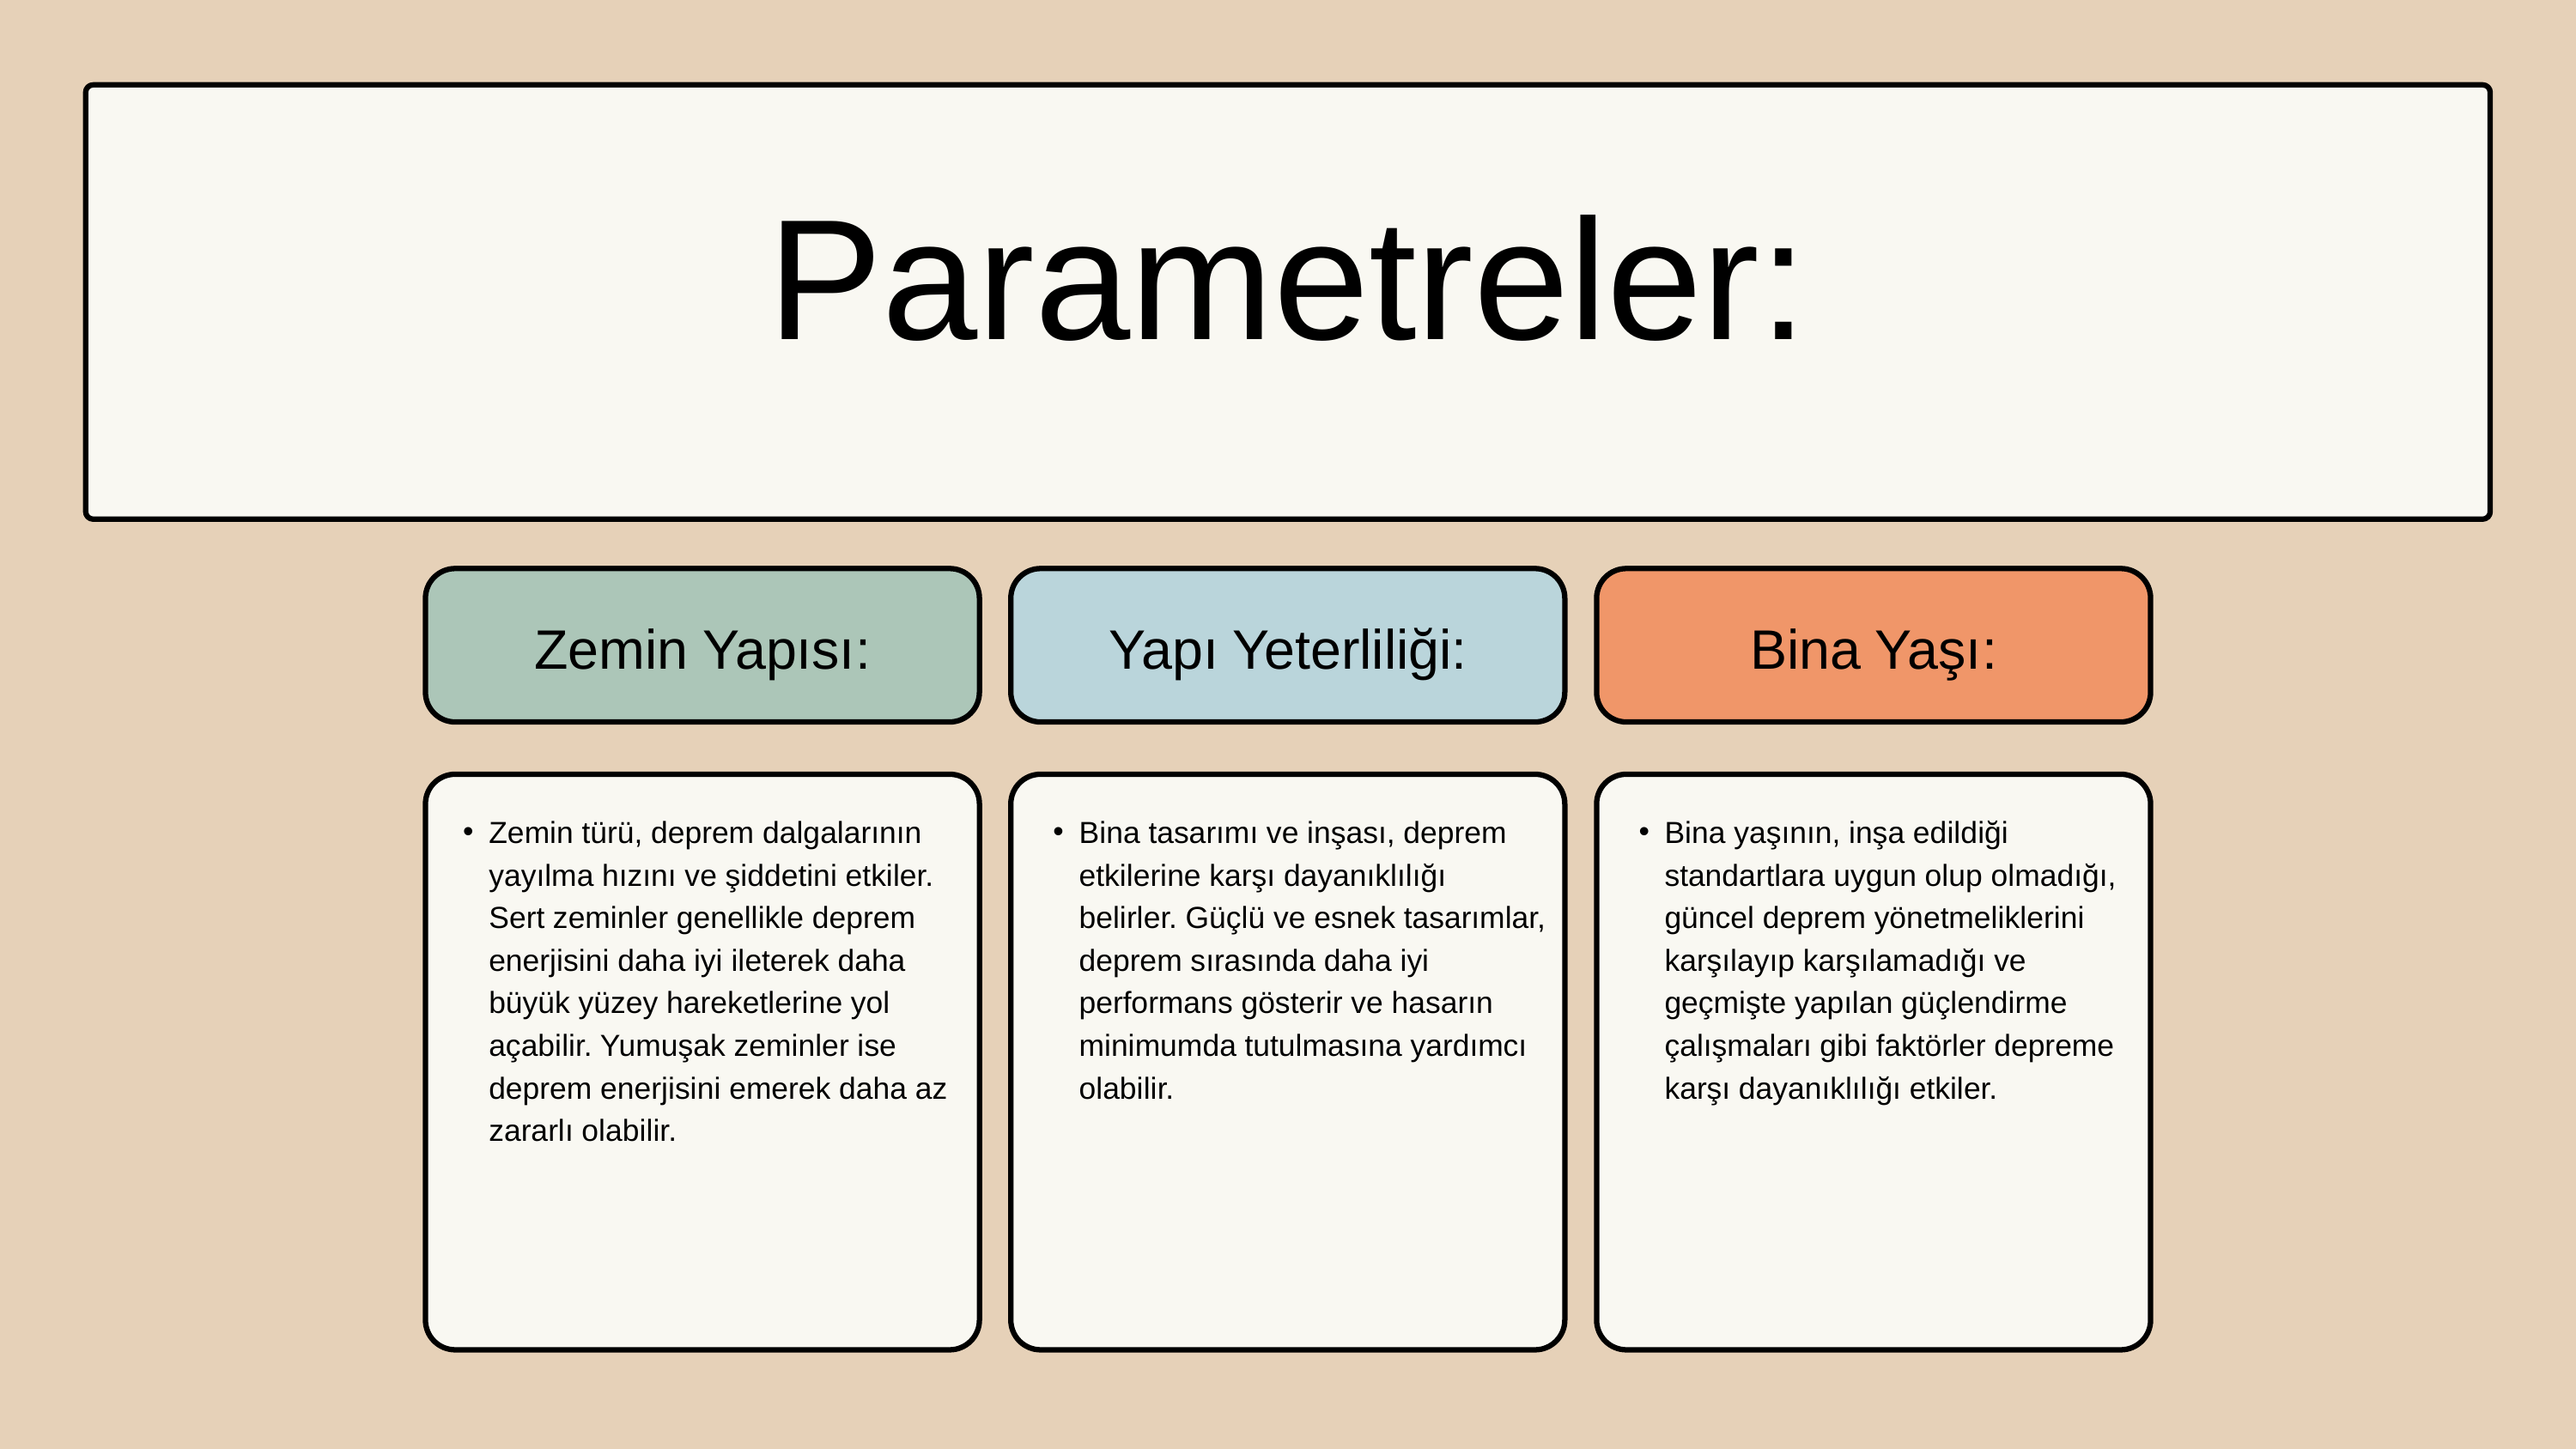

Parametreler:

Zemin Yapısı:
Yapı Yeterliliği:
Bina Yaşı:

Zemin türü, deprem dalgalarının yayılma hızını ve şiddetini etkiler. Sert zeminler genellikle deprem enerjisini daha iyi ileterek daha büyük yüzey hareketlerine yol açabilir. Yumuşak zeminler ise deprem enerjisini emerek daha az zararlı olabilir.
Bina tasarımı ve inşası, deprem etkilerine karşı dayanıklılığı belirler. Güçlü ve esnek tasarımlar, deprem sırasında daha iyi performans gösterir ve hasarın minimumda tutulmasına yardımcı olabilir.
Bina yaşının, inşa edildiği standartlara uygun olup olmadığı, güncel deprem yönetmeliklerini karşılayıp karşılamadığı ve geçmişte yapılan güçlendirme çalışmaları gibi faktörler depreme karşı dayanıklılığı etkiler.